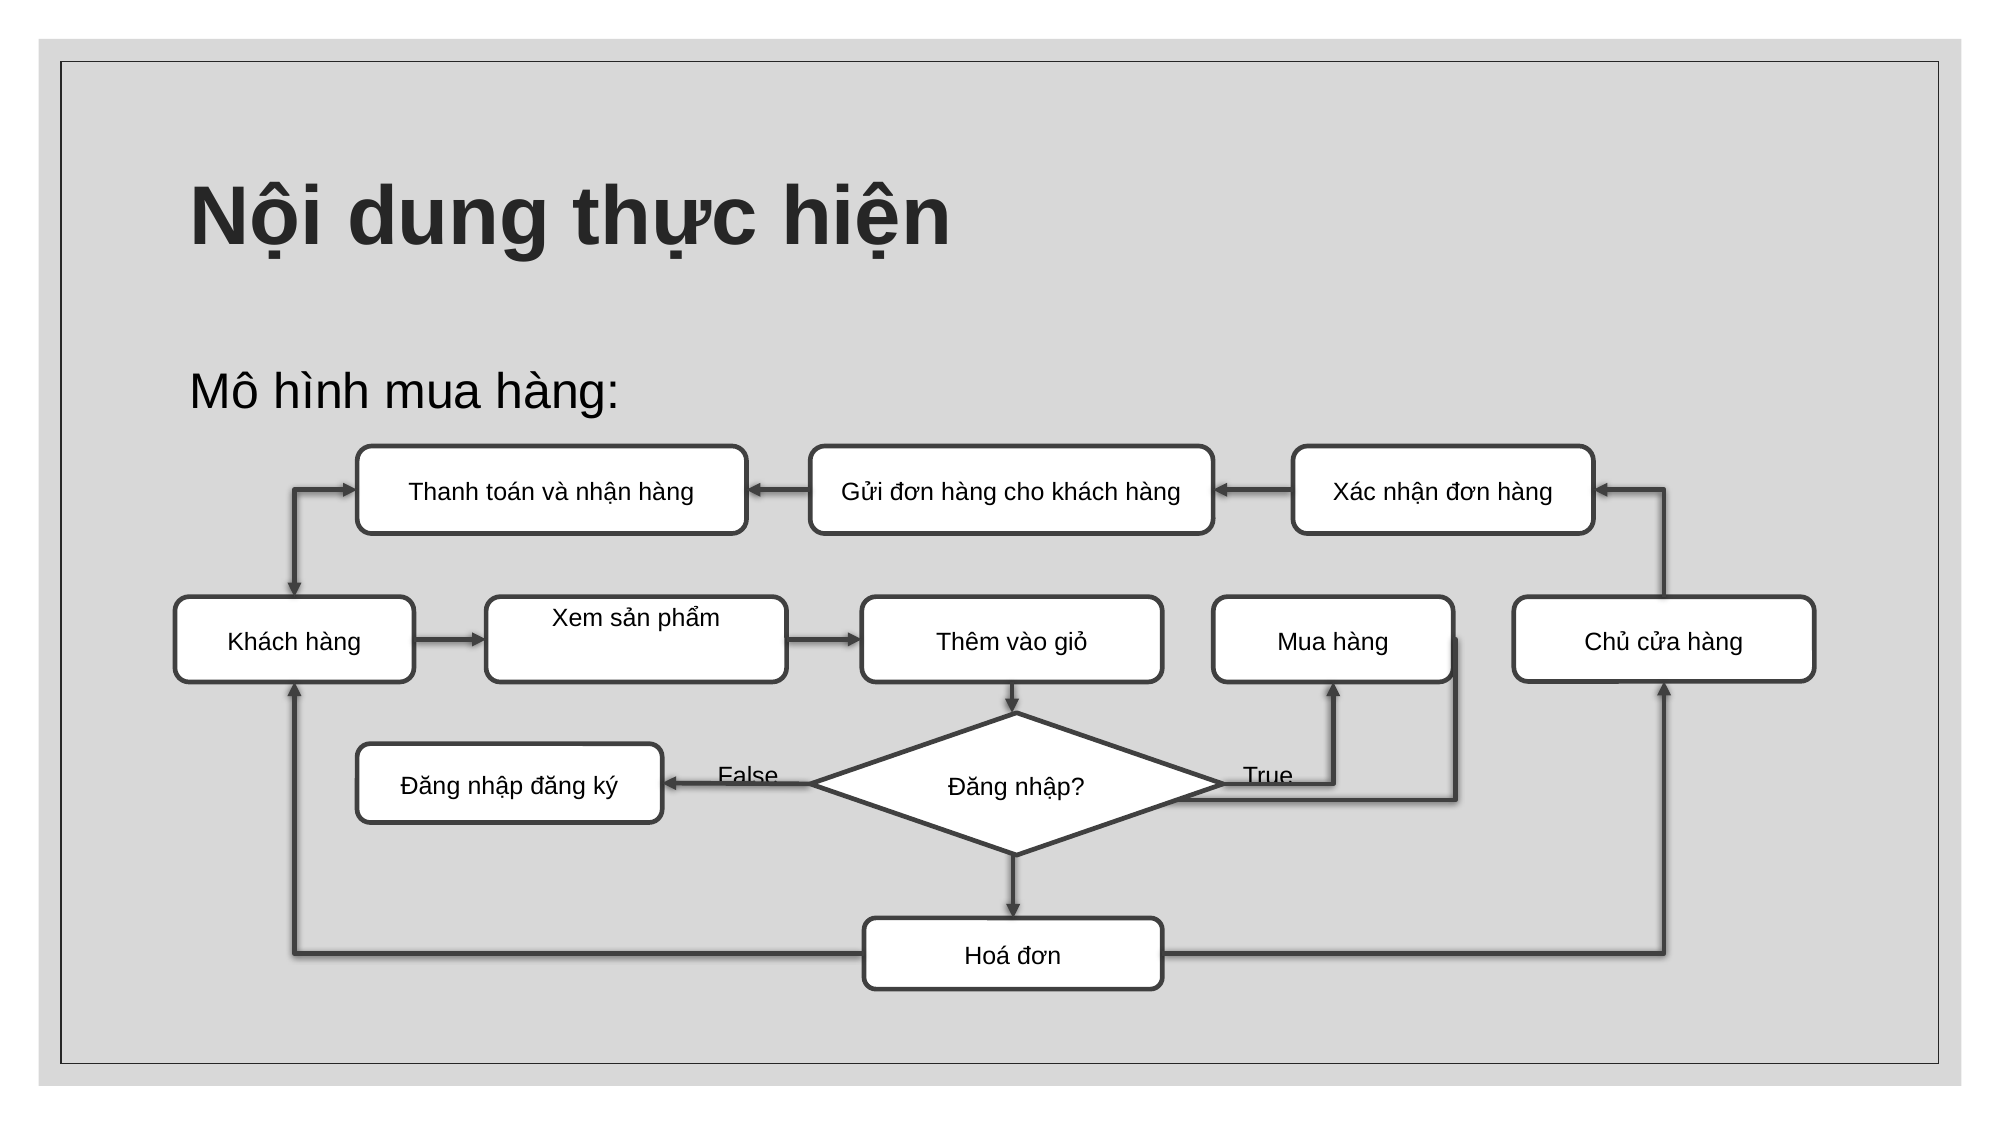

# Nội dung thực hiện
Mô hình mua hàng:

Thanh toán và nhận hàng
Gửi đơn hàng cho khách hàng
Xác nhận đơn hàng
Khách hàng
Xem sản phẩm

Thêm vào giỏ
Mua hàng
Chủ cửa hàng
Đăng nhập?
Đăng nhập đăng ký
False
True
Hoá đơn